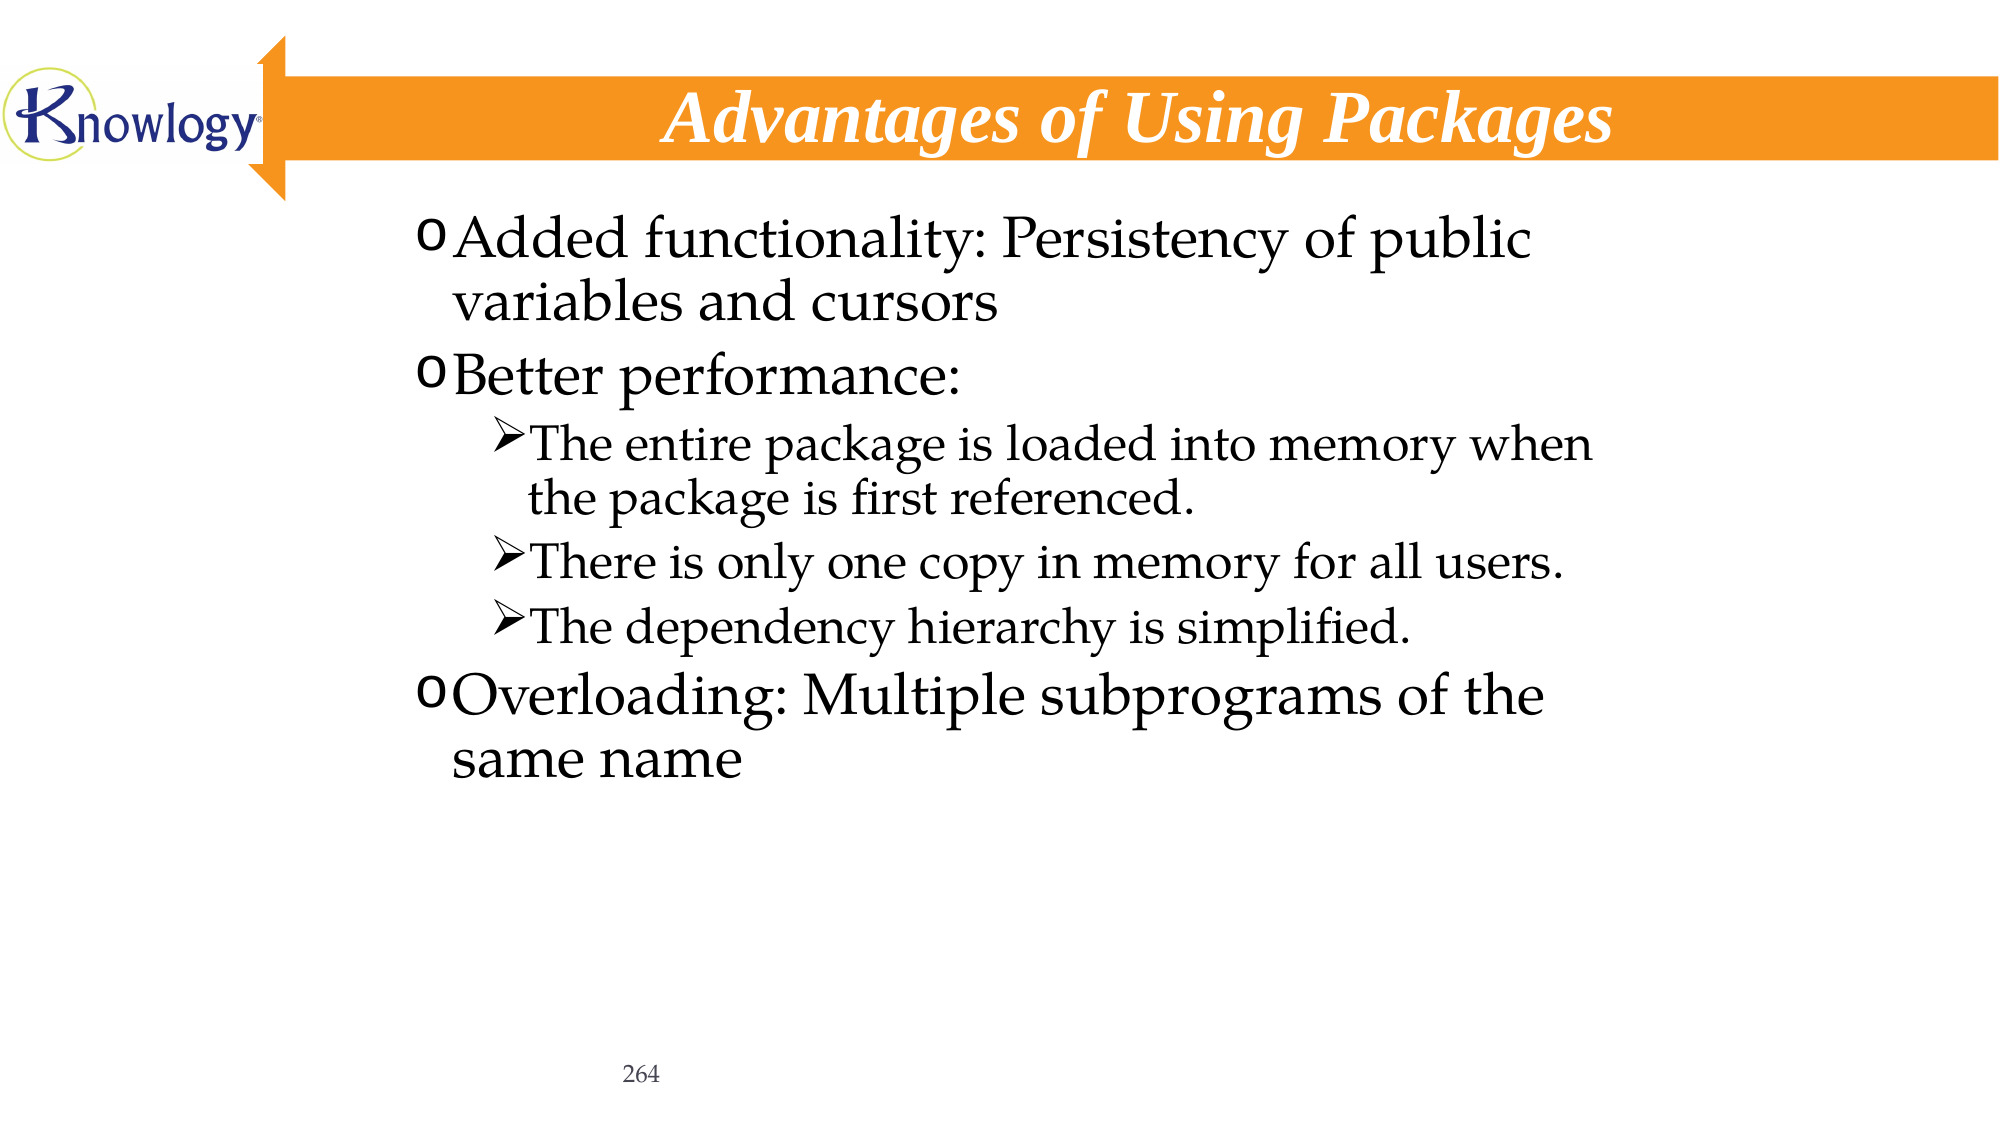

# Advantages of Using Packages
Added functionality: Persistency of public variables and cursors
Better performance:
The entire package is loaded into memory when the package is first referenced.
There is only one copy in memory for all users.
The dependency hierarchy is simplified.
Overloading: Multiple subprograms of the same name
264